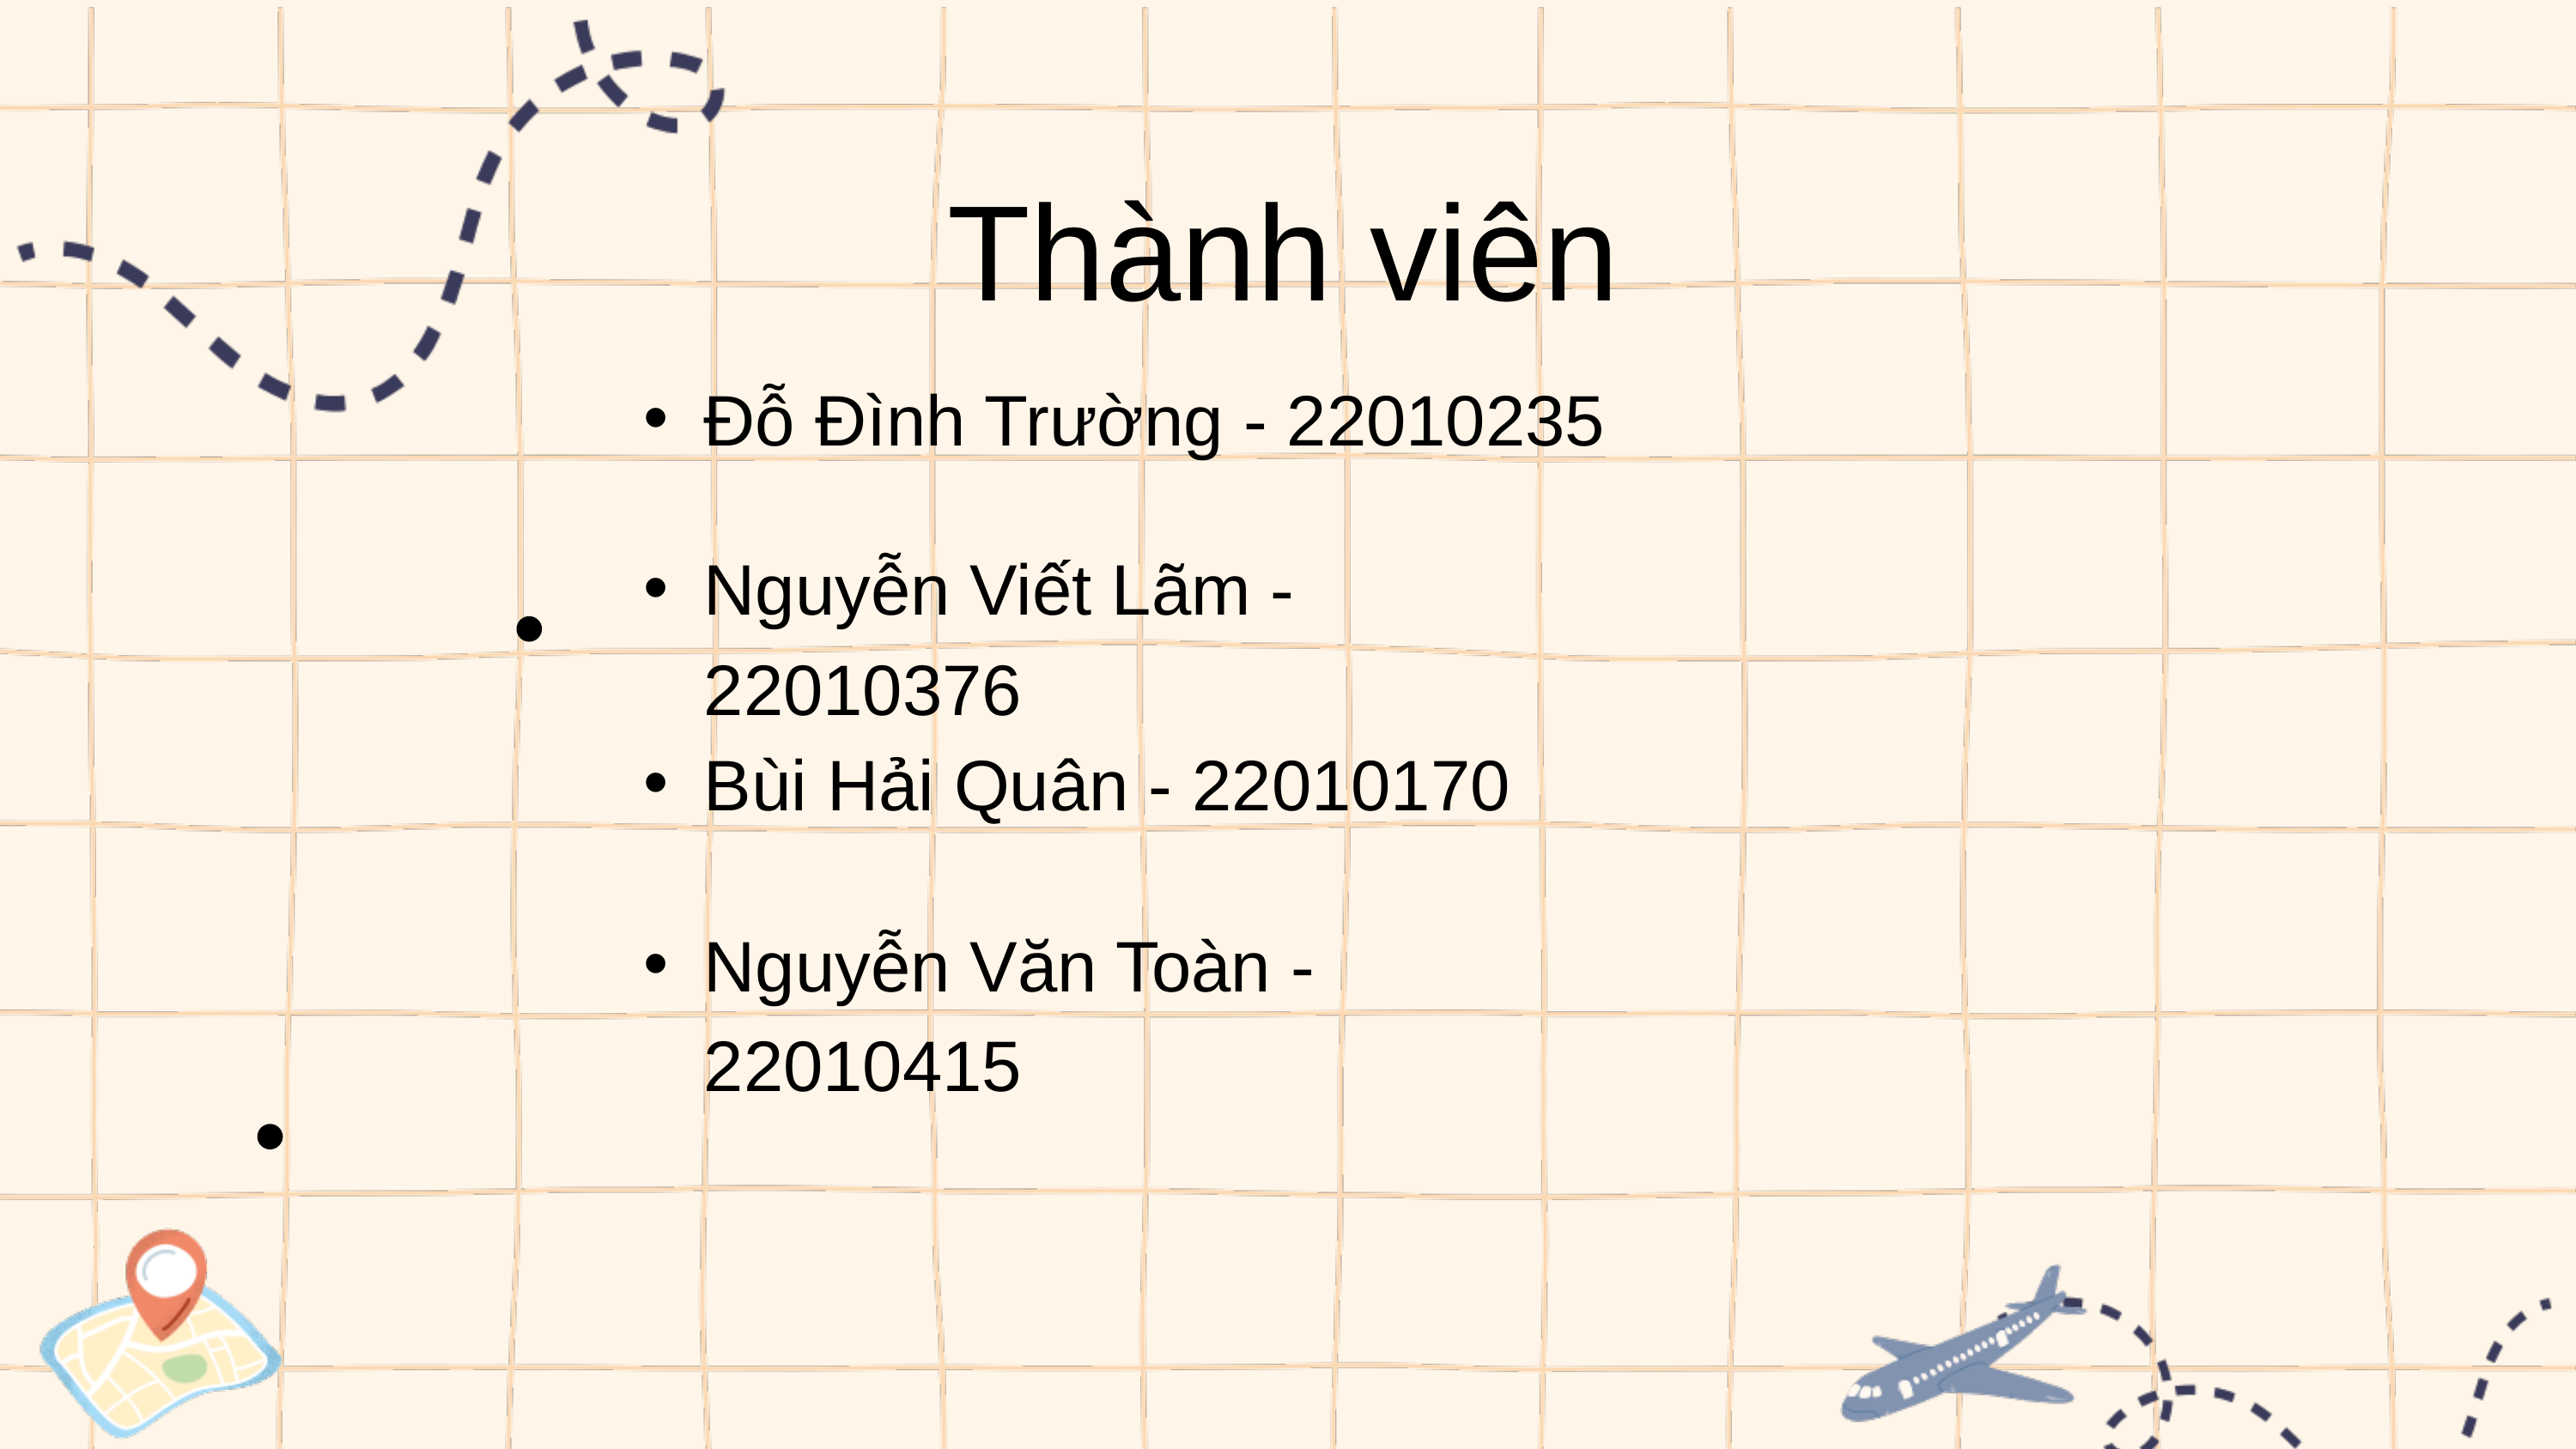

Thành viên
Đỗ Đình Trường - 22010235
Nguyễn Viết Lãm - 22010376

Bùi Hải Quân - 22010170
Nguyễn Văn Toàn - 22010415